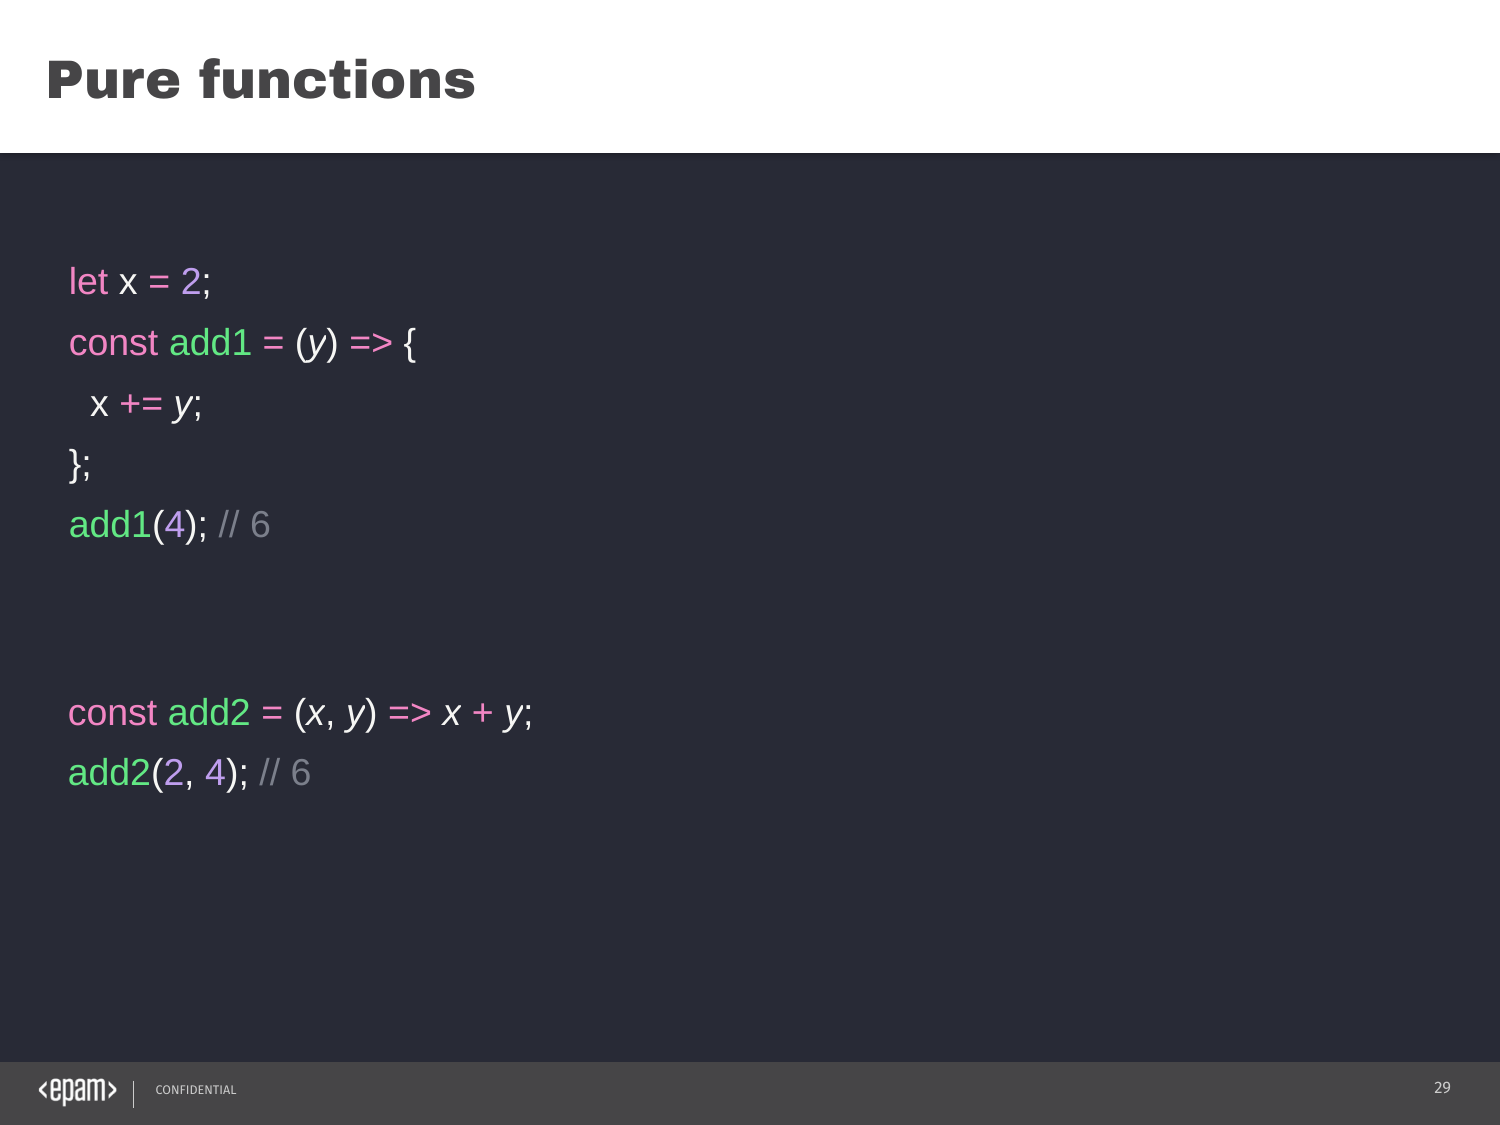

Pure functions

let x = 2;
const add1 = (y) => {
  x += y;
};
add1(4); // 6

const add2 = (x, y) => x + y;
add2(2, 4); // 6